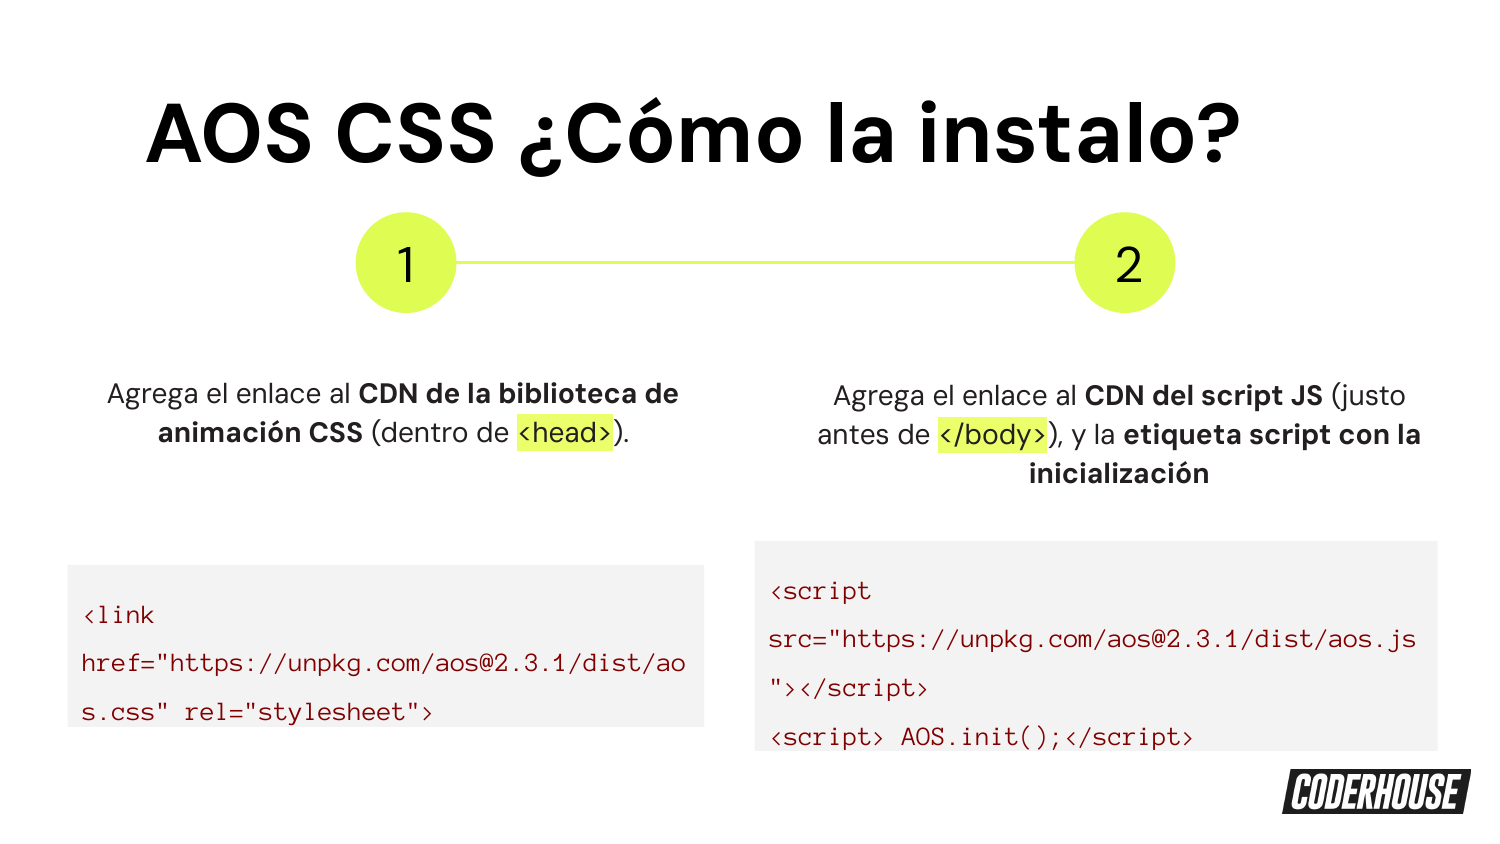

AOS CSS ¿Cómo la instalo?

1
2
Agrega el enlace al CDN del script JS (justo antes de </body>), y la etiqueta script con la inicialización
Agrega el enlace al CDN de la biblioteca de animación CSS (dentro de <head>).

<script src="https://unpkg.com/aos@2.3.1/dist/aos.js"></script>
<script> AOS.init();</script>

<link href="https://unpkg.com/aos@2.3.1/dist/aos.css" rel="stylesheet">